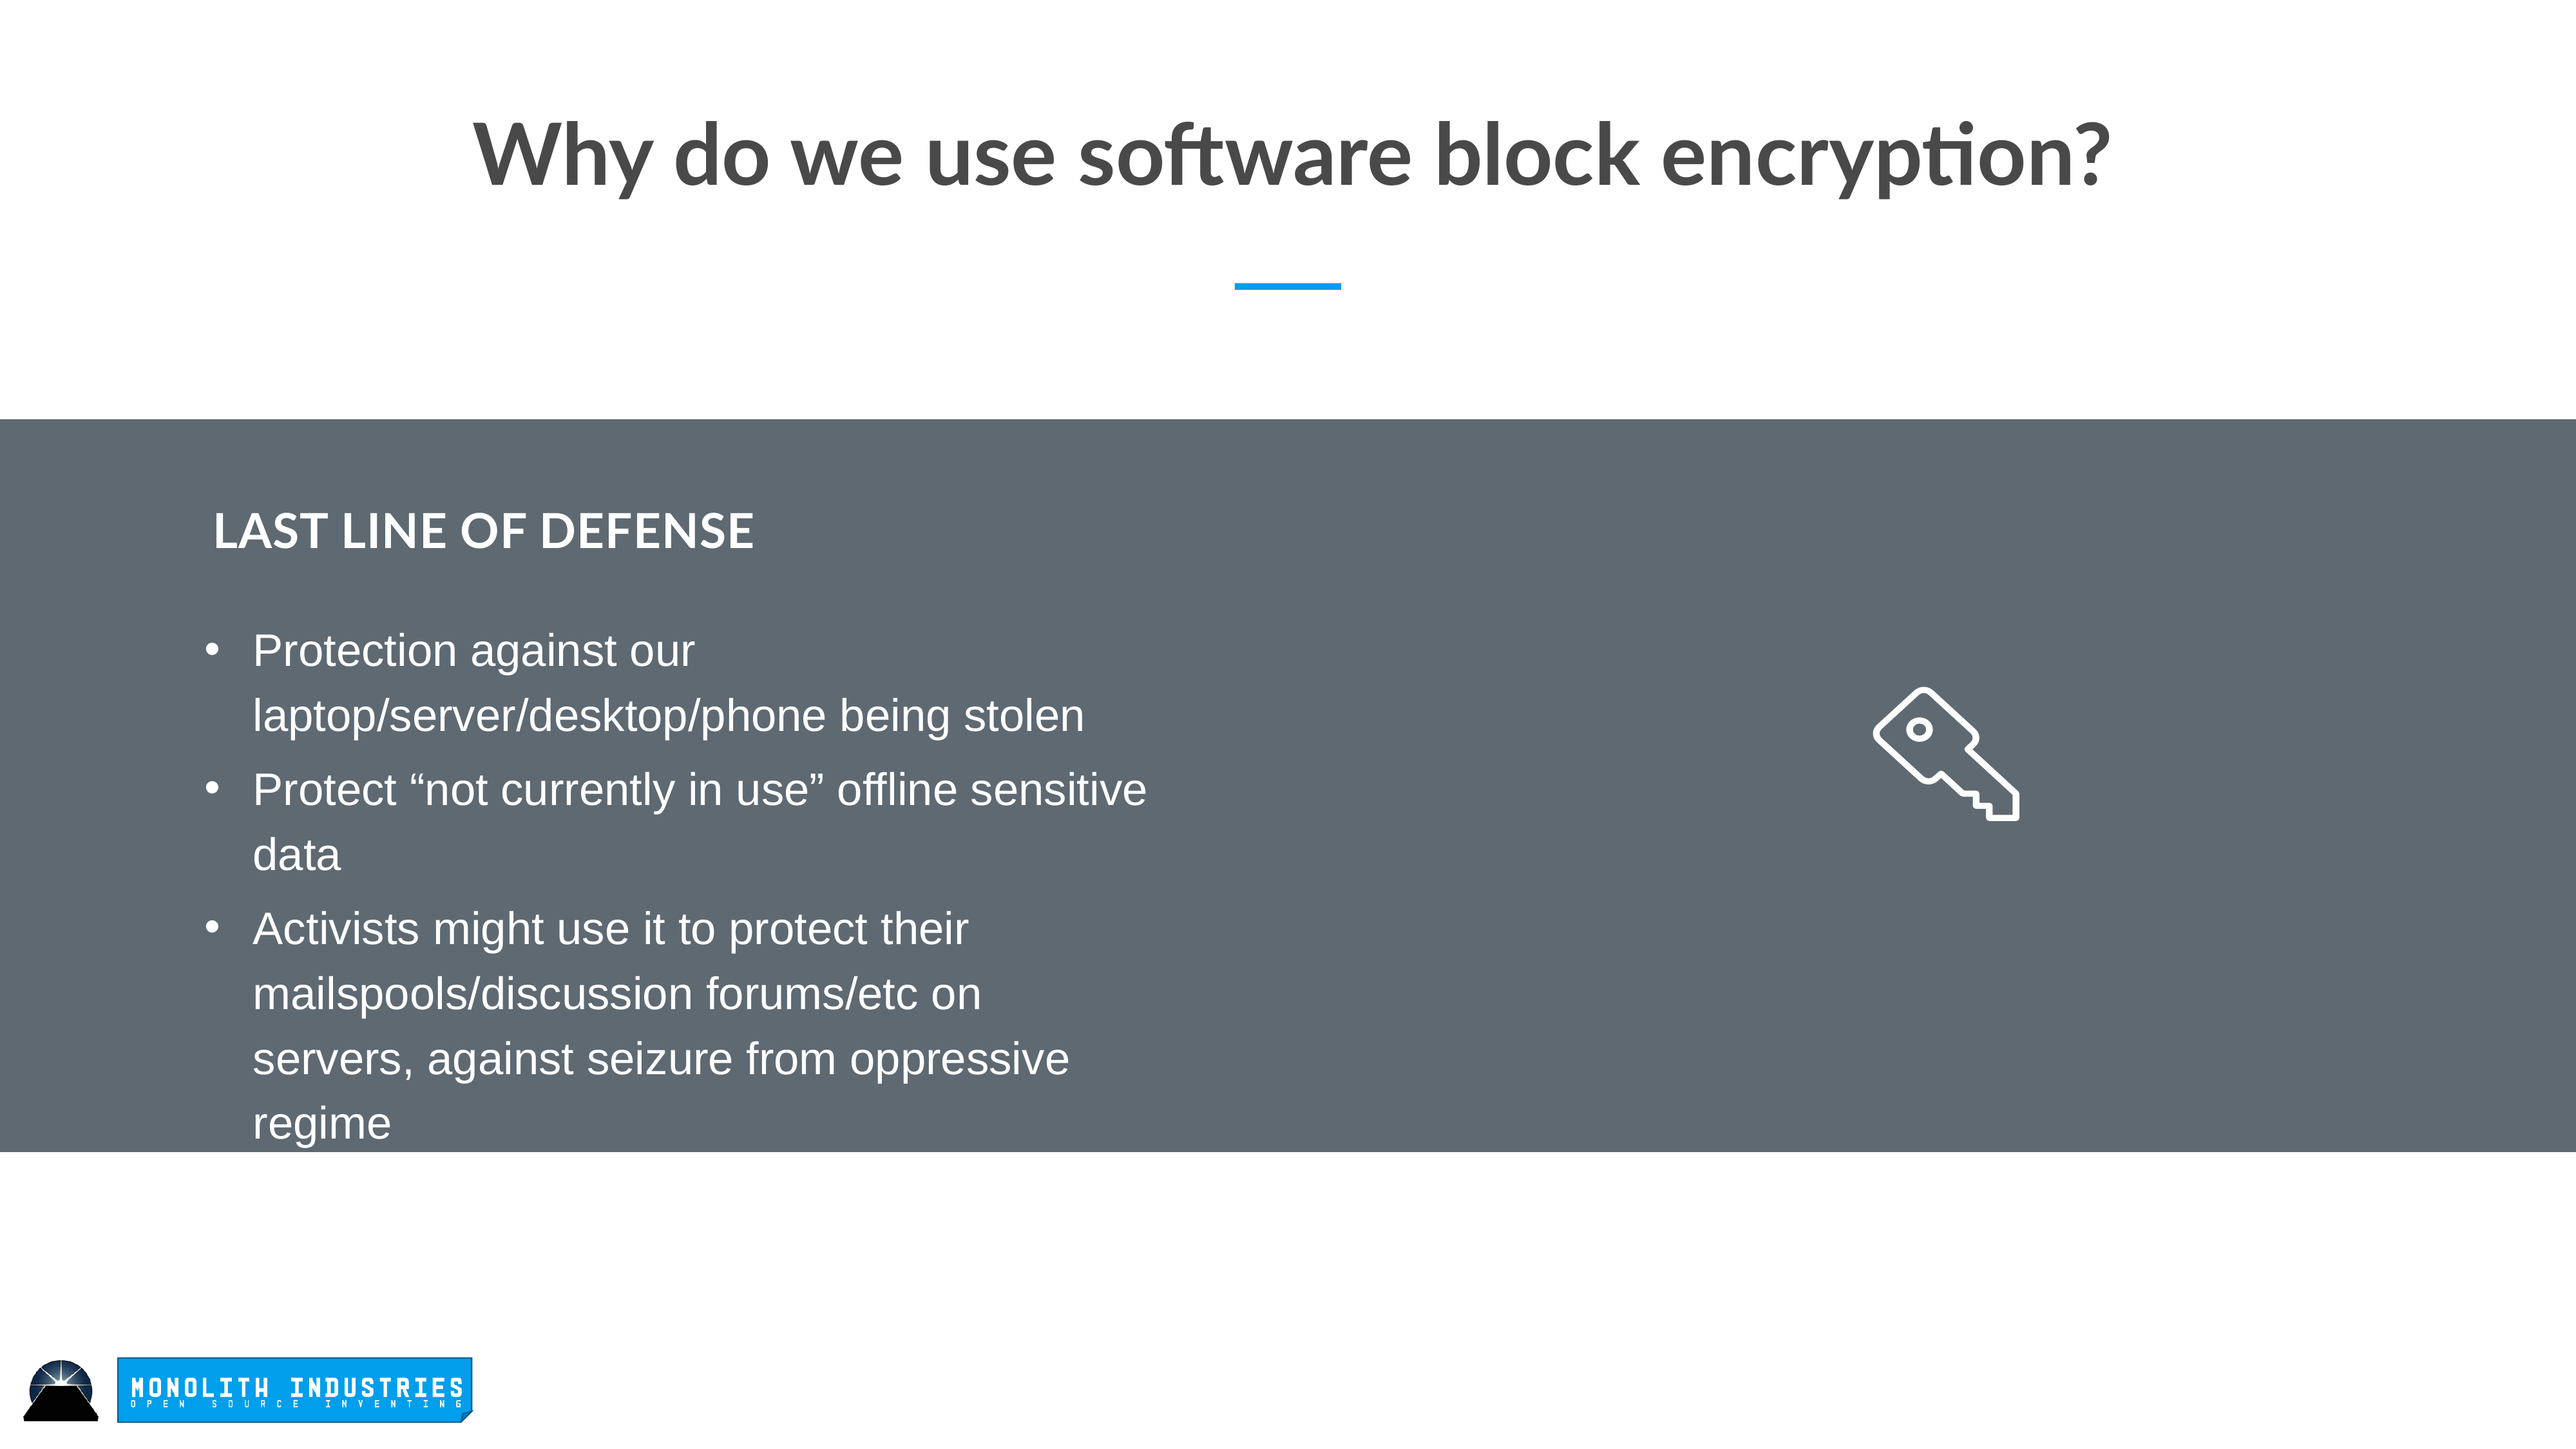

Why do we use software block encryption?

Last line of defense
Protection against our laptop/server/desktop/phone being stolen
Protect “not currently in use” offline sensitive data
Activists might use it to protect their mailspools/discussion forums/etc on servers, against seizure from oppressive regime